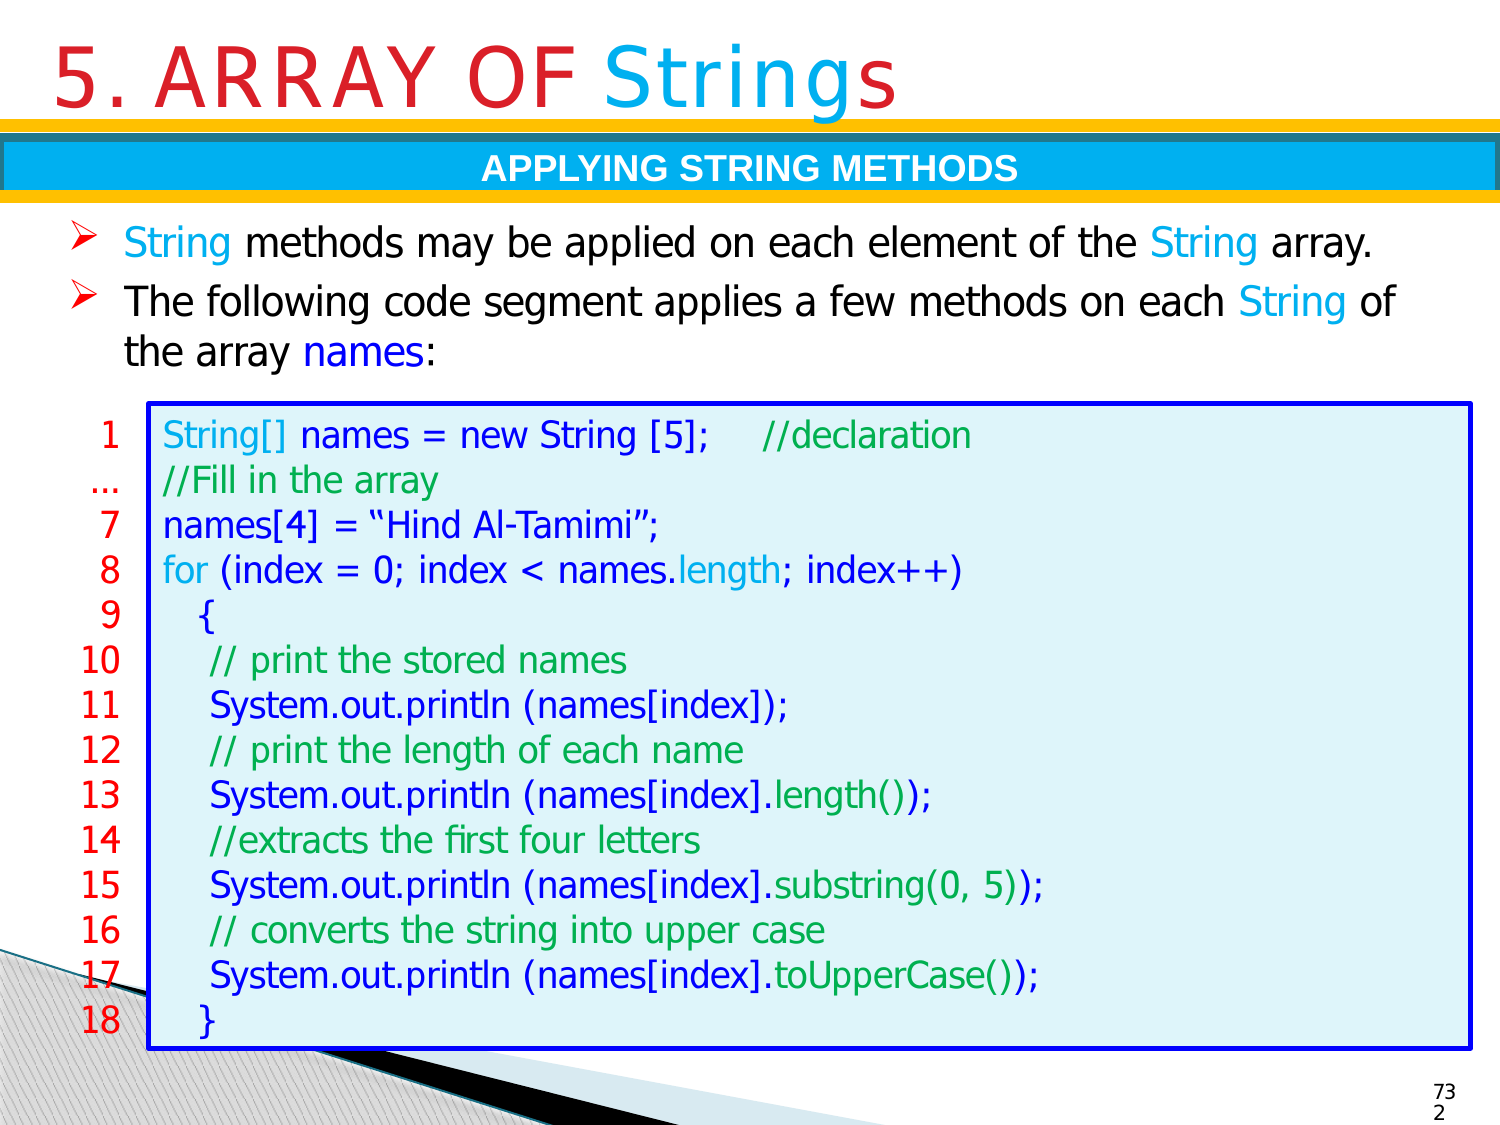

# 5. ARRAY OF Strings
APPLYING STRING METHODS
String methods may be applied on each element of the String array.
The following code segment applies a few methods on each String of the array names:
1
…
7
8
9
10
11
12
13
14
15
16
17
18
String[] names = new String [5];	//declaration
//Fill in the array
names[4] = “Hind Al-Tamimi”;
for (index = 0; index < names.length; index++)
   {
    // print the stored names
    System.out.println (names[index]);
    // print the length of each name
    System.out.println (names[index].length());
    //extracts the first four letters
    System.out.println (names[index].substring(0, 5));
    // converts the string into upper case
    System.out.println (names[index].toUpperCase());
   }
732